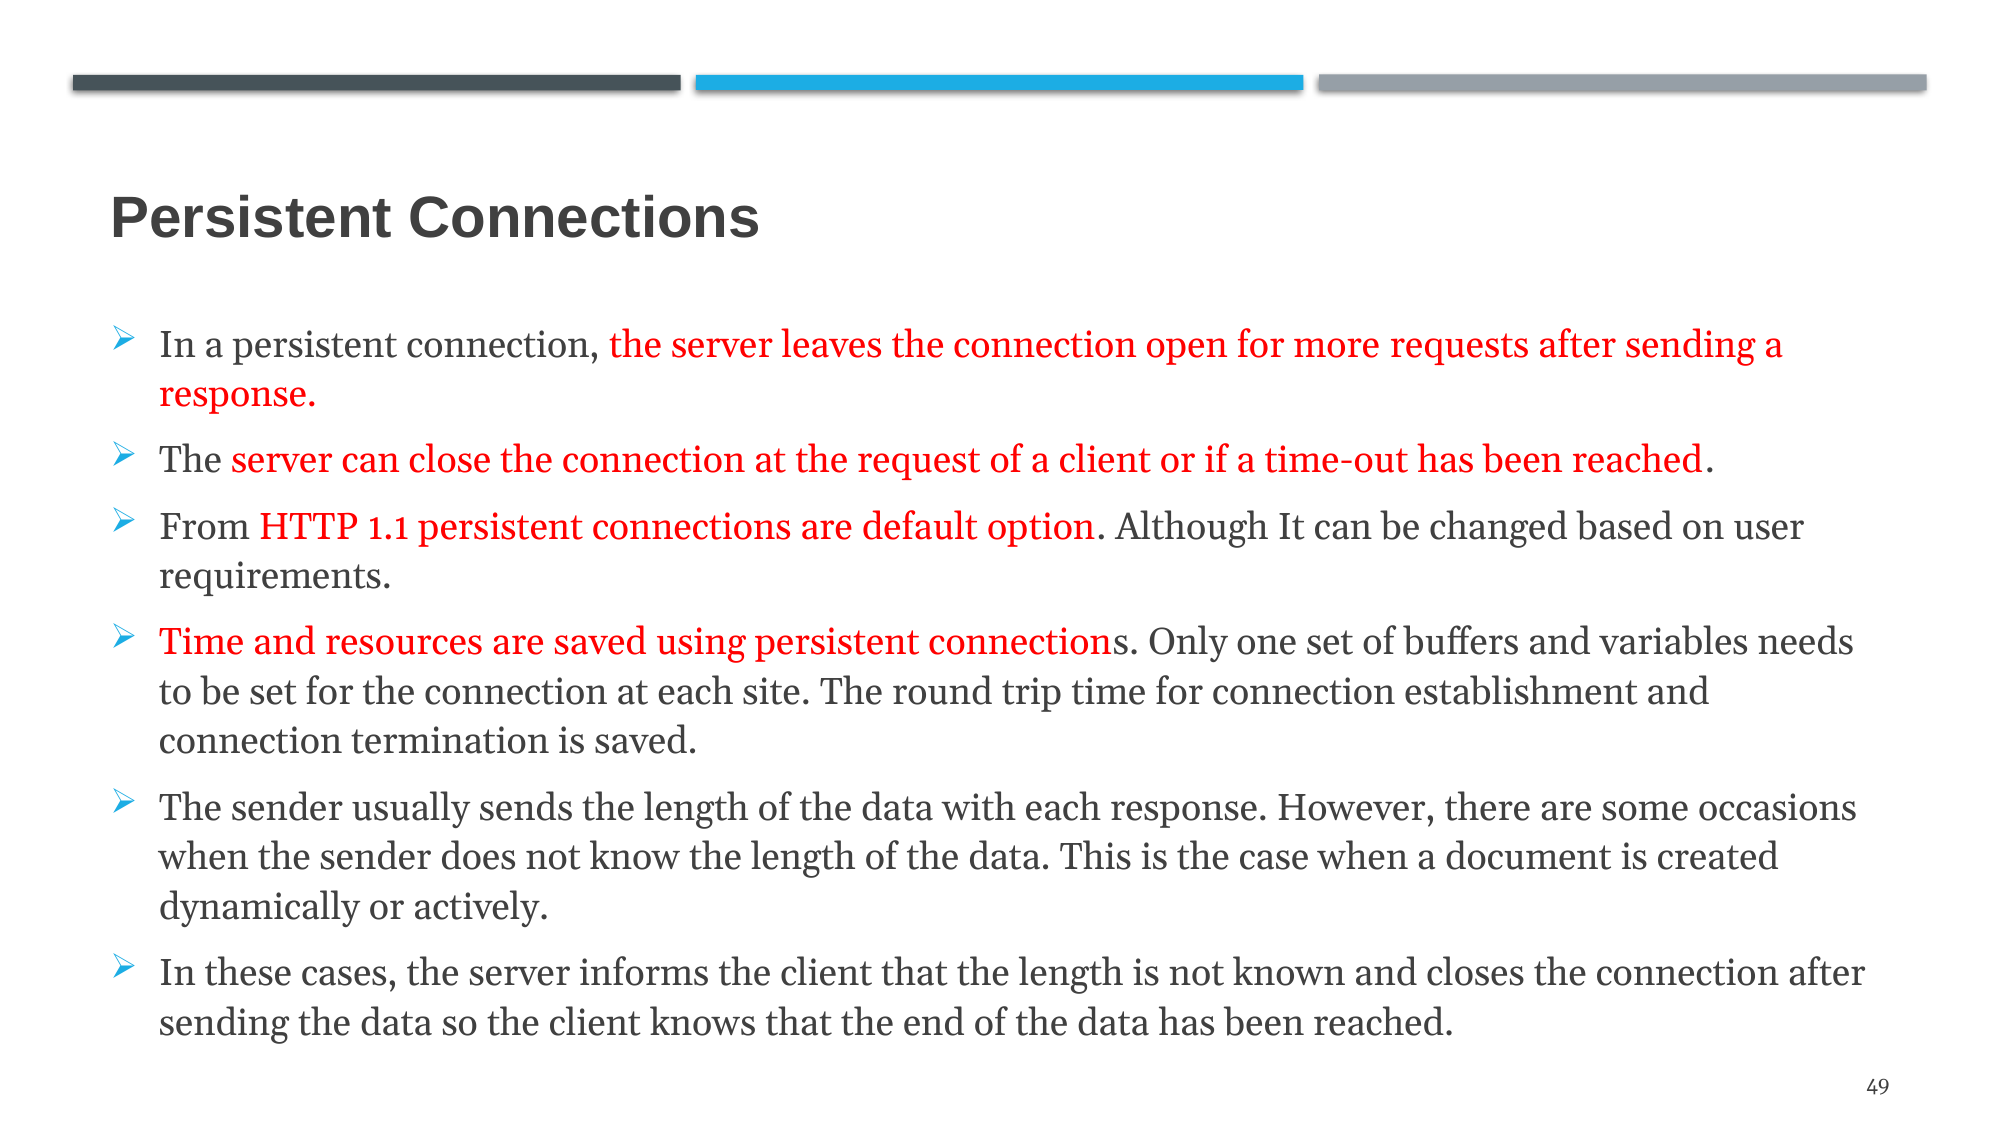

# Persistent Connections
In a persistent connection, the server leaves the connection open for more requests after sending a response.
The server can close the connection at the request of a client or if a time-out has been reached.
From HTTP 1.1 persistent connections are default option. Although It can be changed based on user requirements.
Time and resources are saved using persistent connections. Only one set of buffers and variables needs to be set for the connection at each site. The round trip time for connection establishment and connection termination is saved.
The sender usually sends the length of the data with each response. However, there are some occasions when the sender does not know the length of the data. This is the case when a document is created dynamically or actively.
In these cases, the server informs the client that the length is not known and closes the connection after sending the data so the client knows that the end of the data has been reached.
49